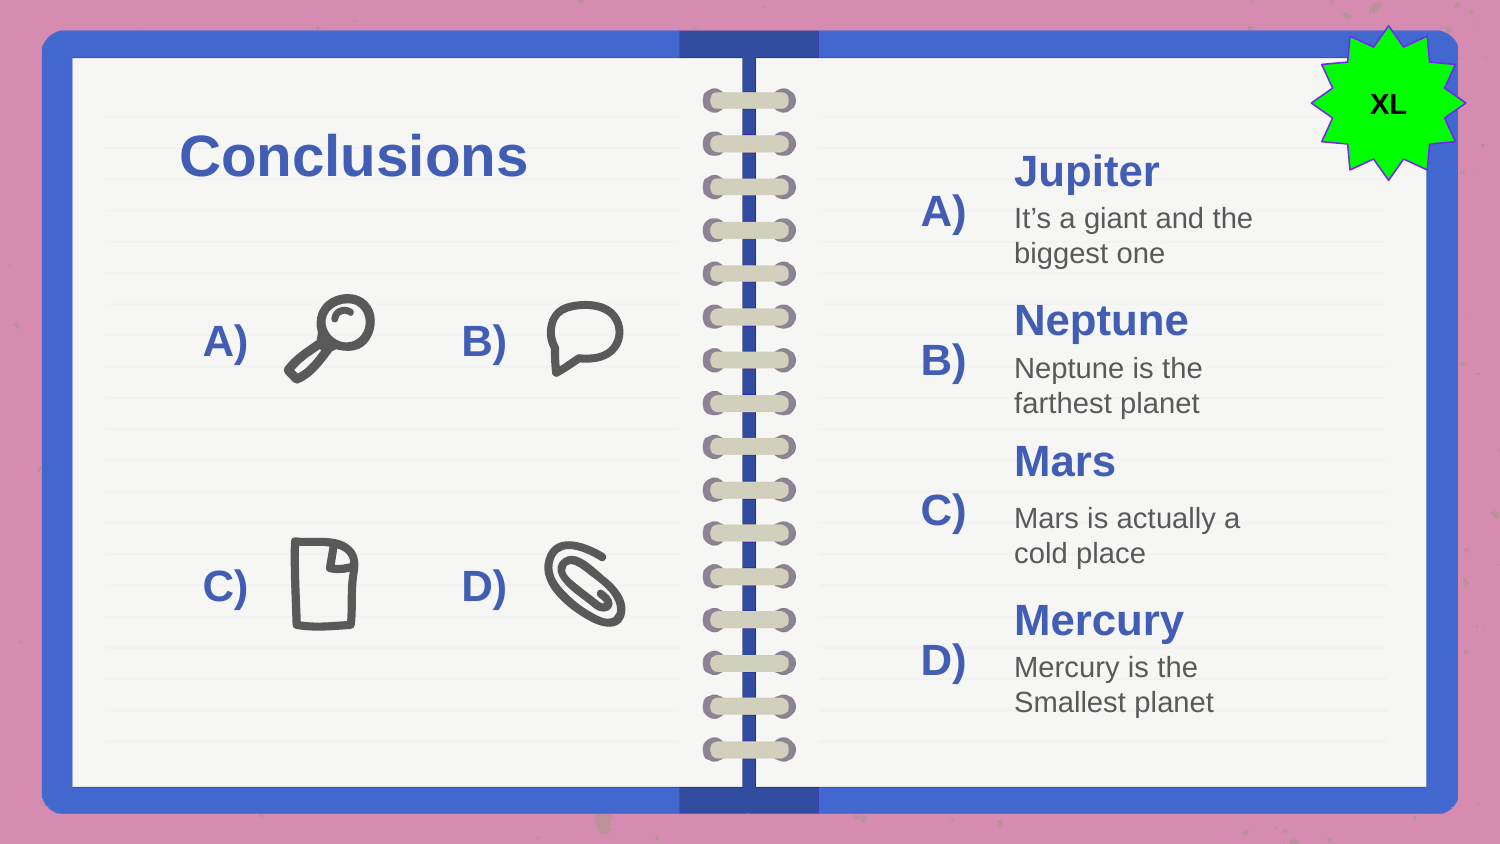

XL
# Conclusions
Jupiter
A)
It’s a giant and the biggest one
Neptune

A)
B)

B)
Neptune is the
farthest planet
Mars
C)
Mars is actually a cold place

C)
D)

Mercury
D)
Mercury is the
Smallest planet